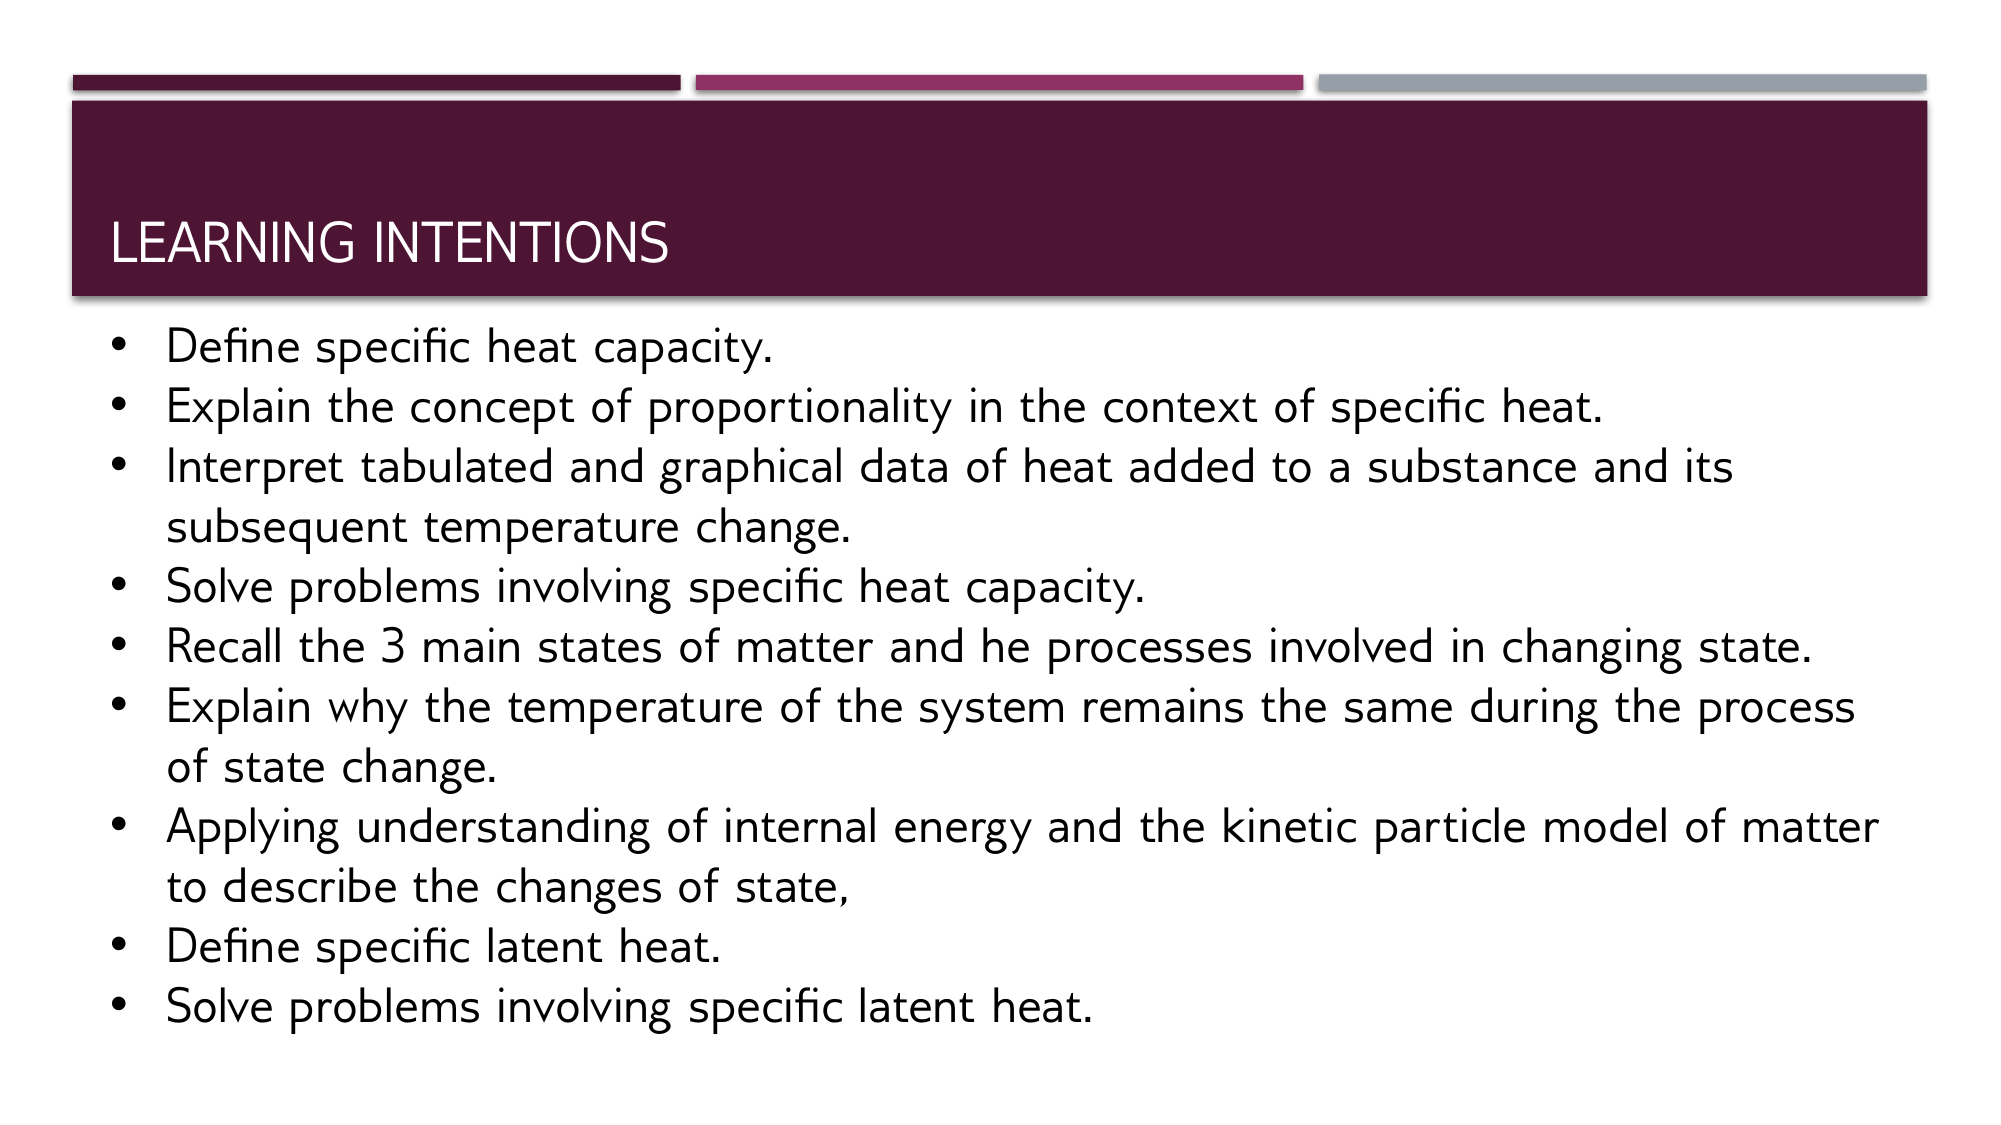

# Learning Intentions
Define specific heat capacity.
Explain the concept of proportionality in the context of specific heat.
Interpret tabulated and graphical data of heat added to a substance and its subsequent temperature change.
Solve problems involving specific heat capacity.
Recall the 3 main states of matter and he processes involved in changing state.
Explain why the temperature of the system remains the same during the process of state change.
Applying understanding of internal energy and the kinetic particle model of matter to describe the changes of state,
Define specific latent heat.
Solve problems involving specific latent heat.